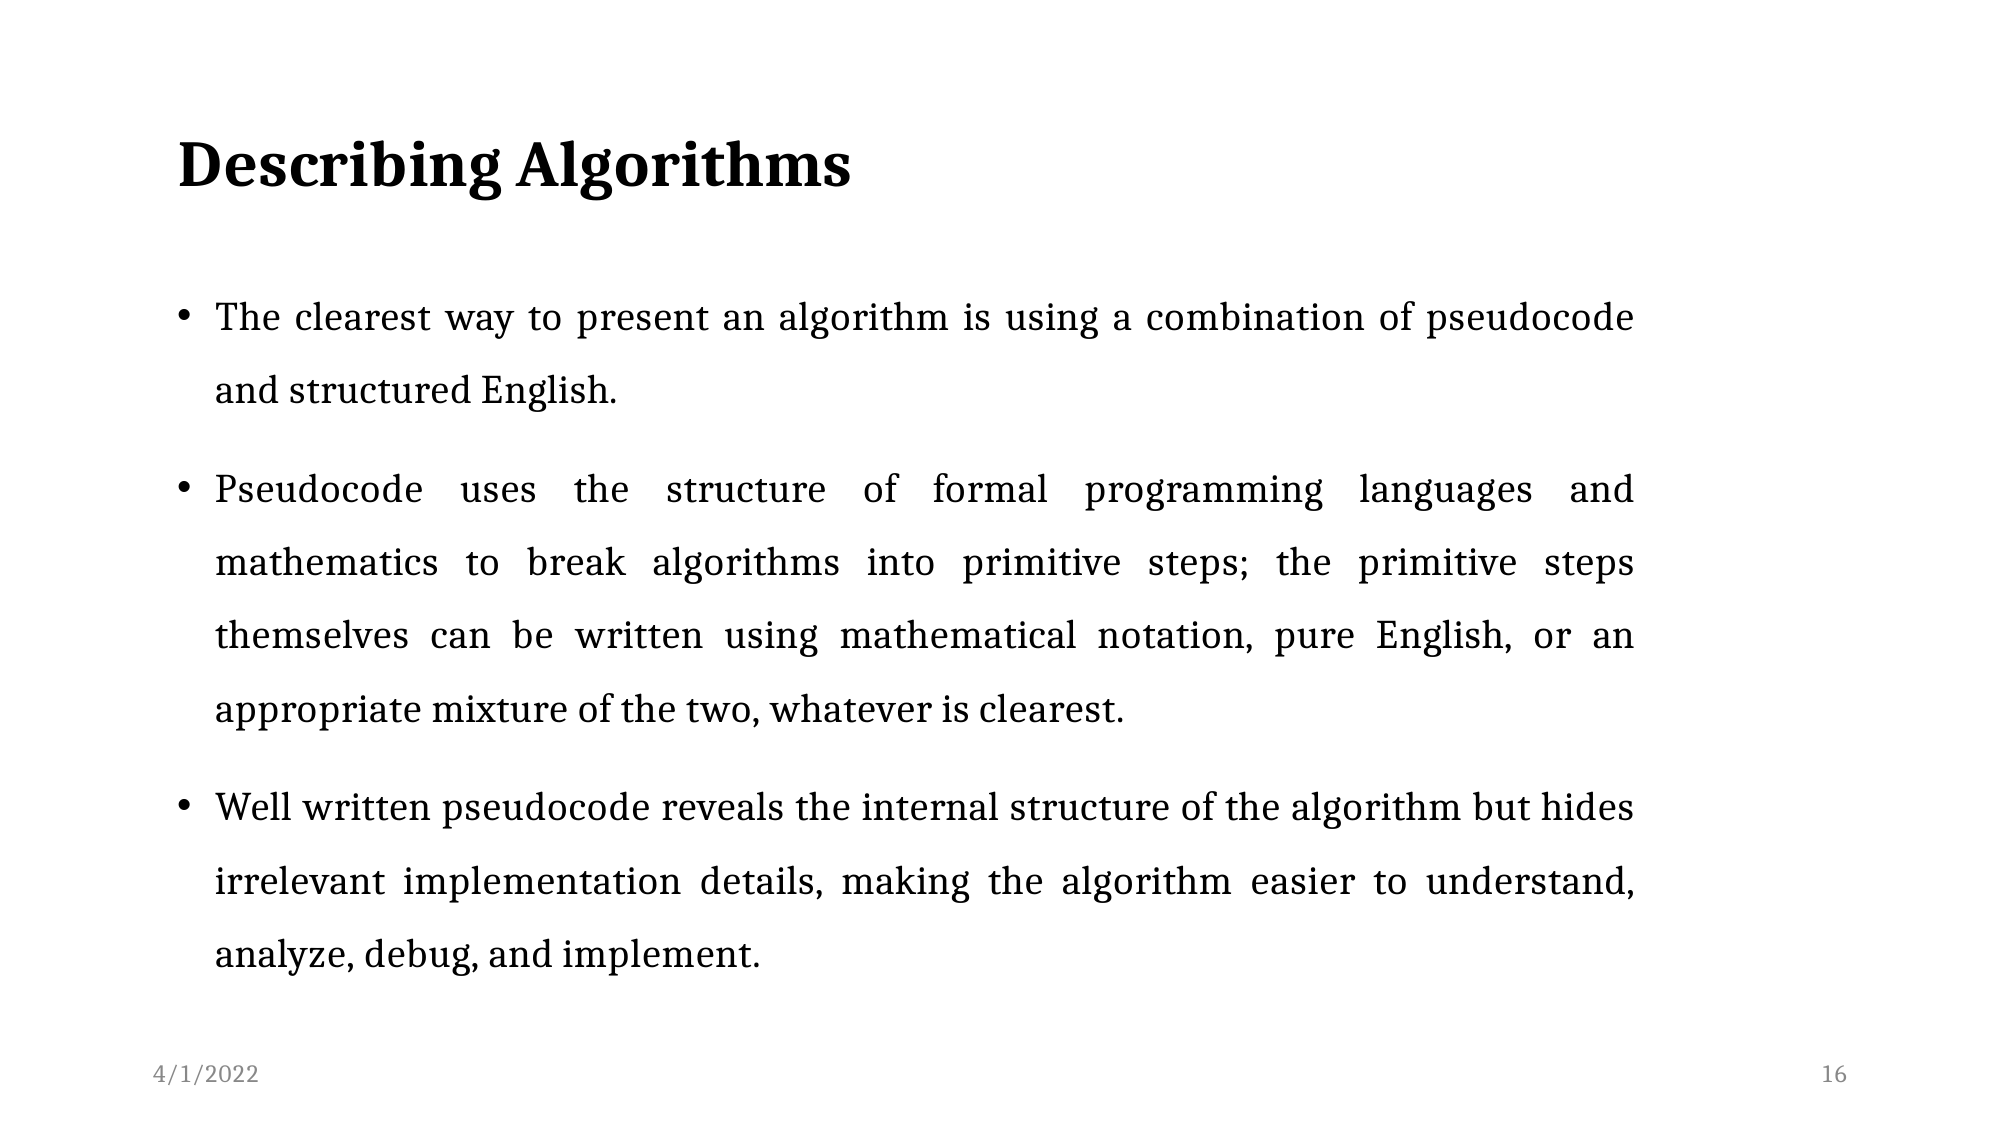

Describing Algorithms

The clearest way to present an algorithm is using a combination of pseudocode and structured English.
Pseudocode uses the structure of formal programming languages and mathematics to break algorithms into primitive steps; the primitive steps themselves can be written using mathematical notation, pure English, or an appropriate mixture of the two, whatever is clearest.
Well written pseudocode reveals the internal structure of the algorithm but hides irrelevant implementation details, making the algorithm easier to understand, analyze, debug, and implement.
4/1/2022
16